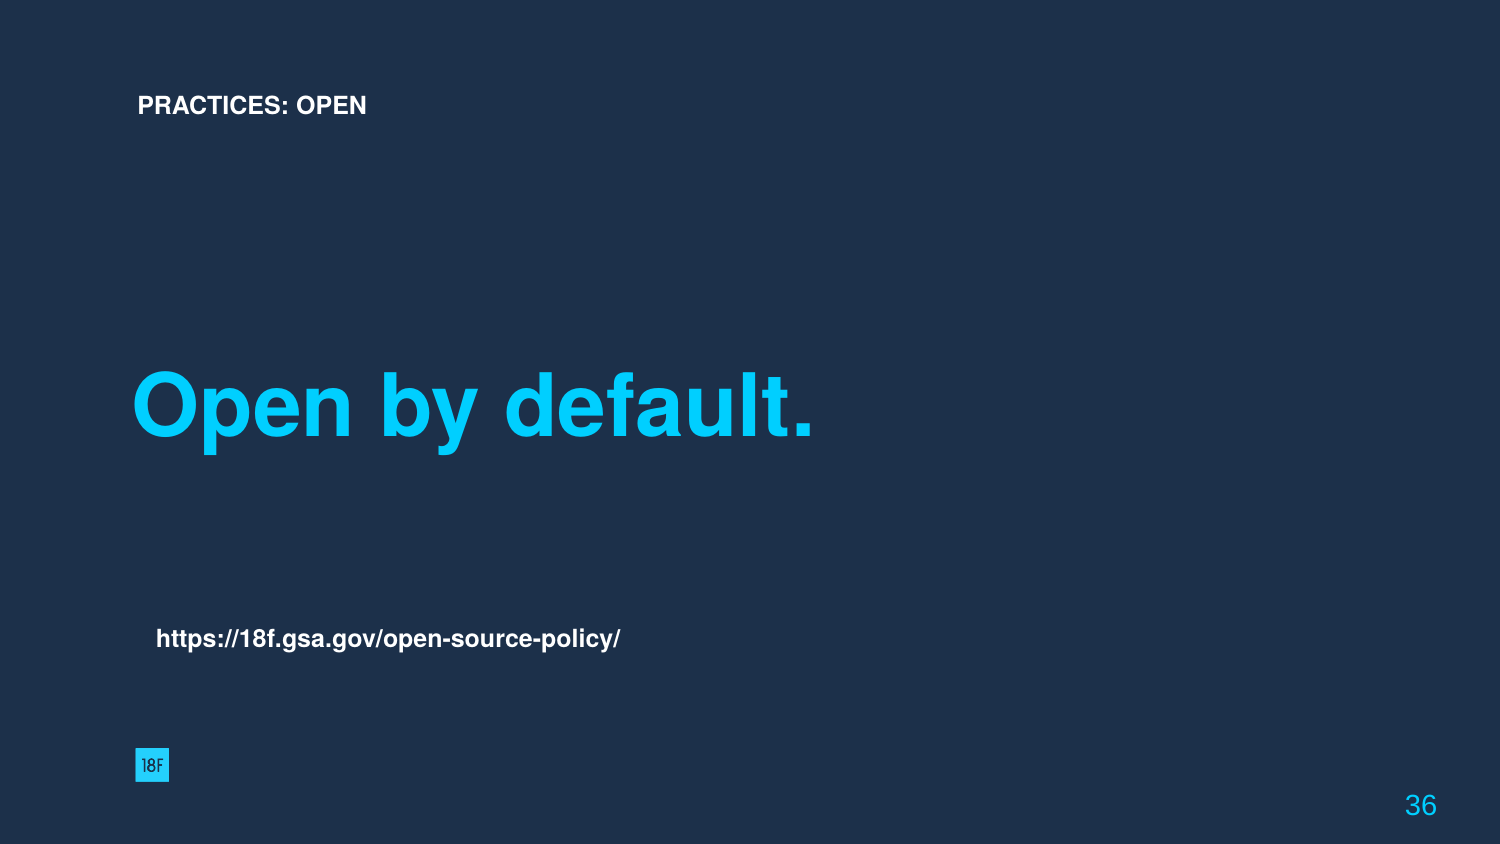

PRACTICES: OPEN
# Open by default.
https://18f.gsa.gov/open-source-policy/
36